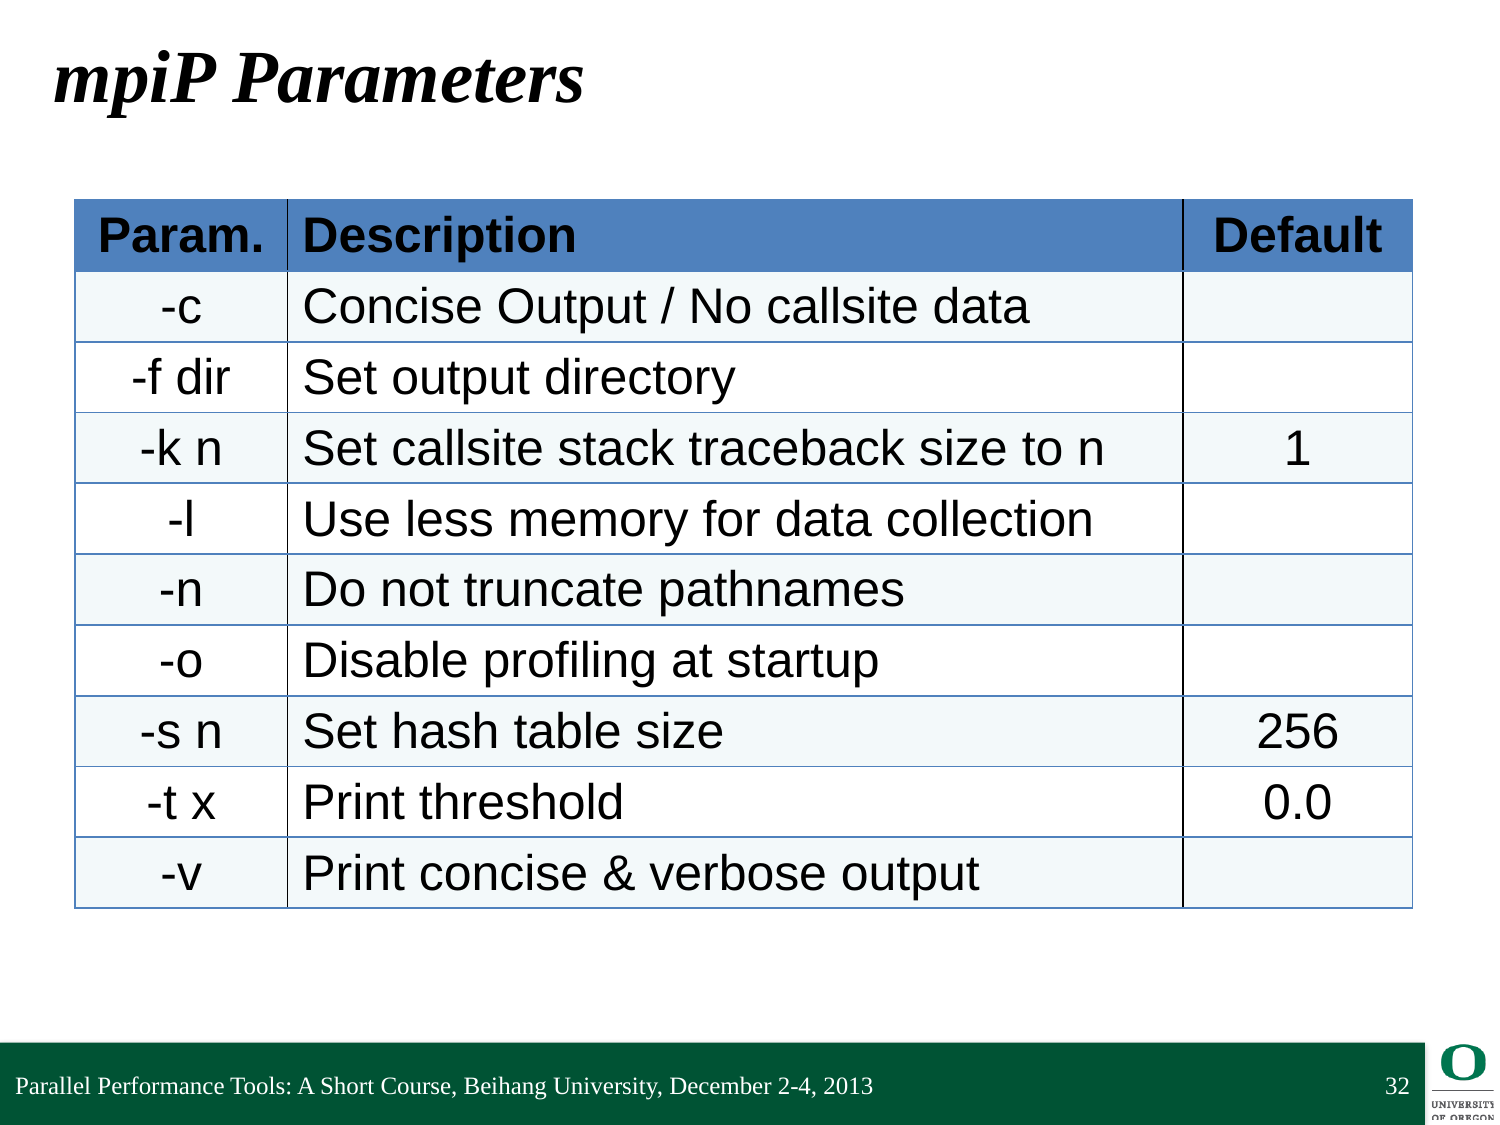

# mpiP Parameters
| Param. | Description | Default |
| --- | --- | --- |
| -c | Concise Output / No callsite data |  |
| -f dir | Set output directory |  |
| -k n | Set callsite stack traceback size to n | 1 |
| -l | Use less memory for data collection |  |
| -n | Do not truncate pathnames |  |
| -o | Disable profiling at startup |  |
| -s n | Set hash table size | 256 |
| -t x | Print threshold | 0.0 |
| -v | Print concise & verbose output |  |
Parallel Performance Tools: A Short Course, Beihang University, December 2-4, 2013
32